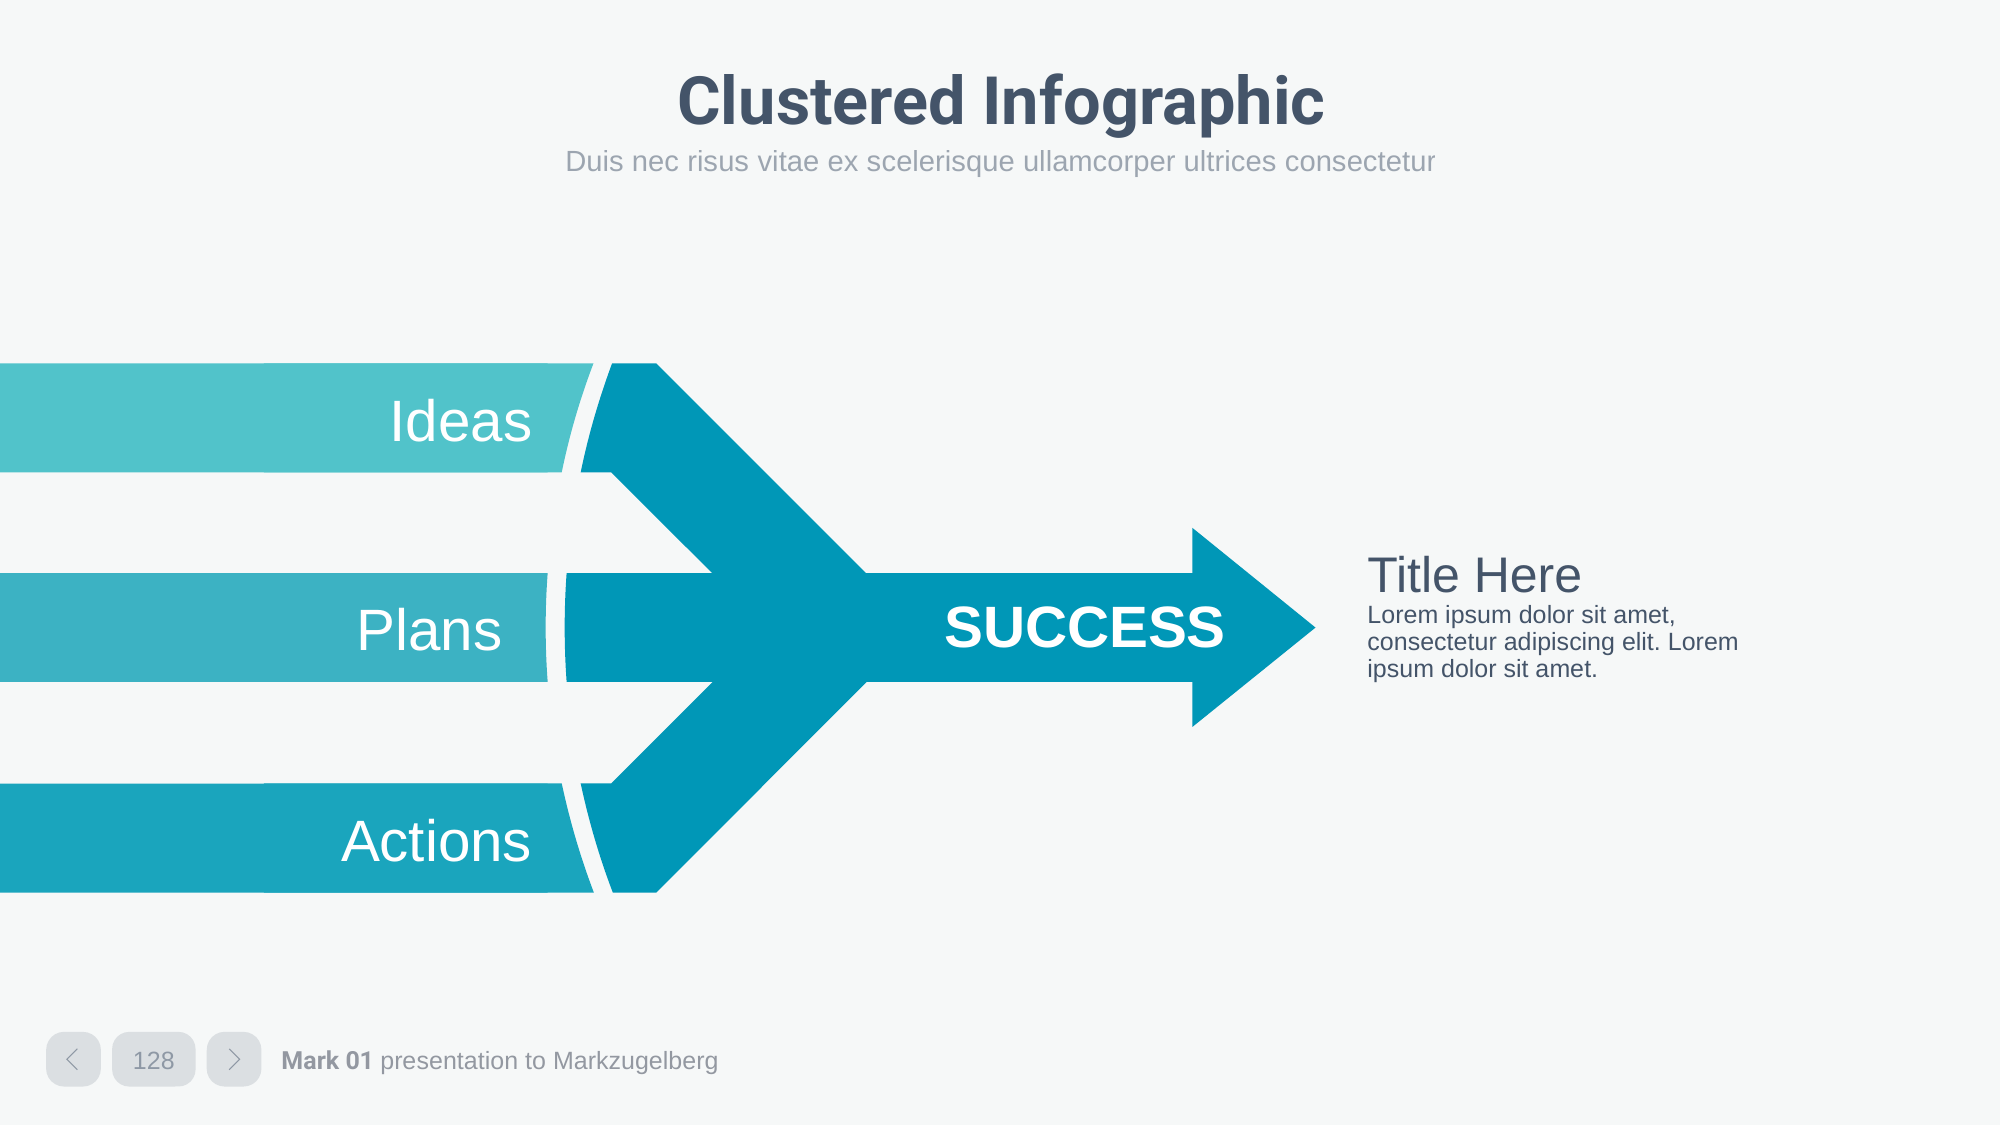

# Clustered Infographic
Duis nec risus vitae ex scelerisque ullamcorper ultrices consectetur

Ideas

SUCCESS
Title Here
Lorem ipsum dolor sit amet, consectetur adipiscing elit. Lorem ipsum dolor sit amet.

Plans

Actions